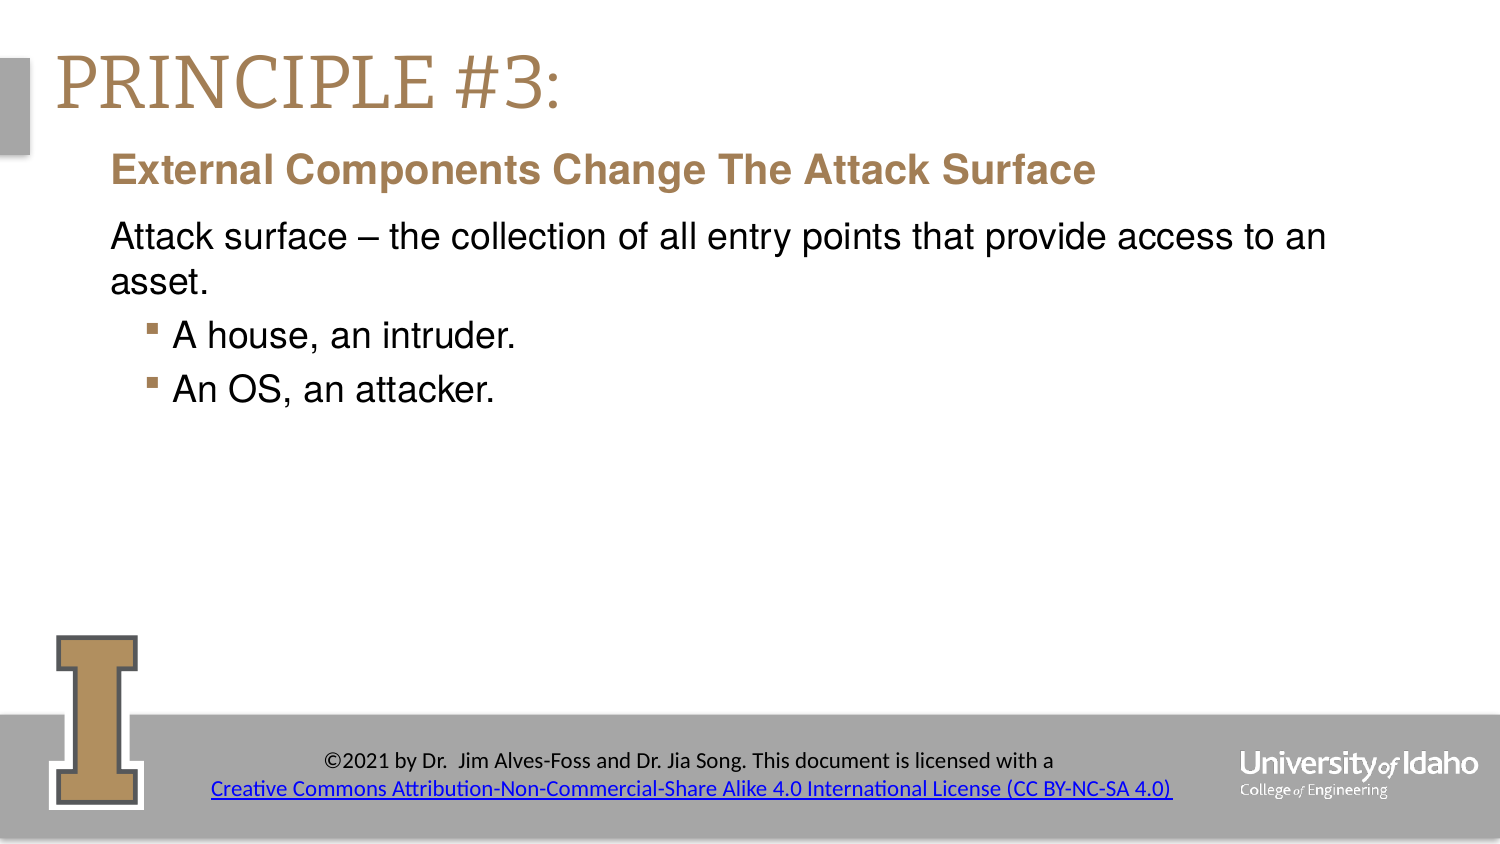

# Principle #3:
External Components Change The Attack Surface
Attack surface – the collection of all entry points that provide access to an asset.
A house, an intruder.
An OS, an attacker.